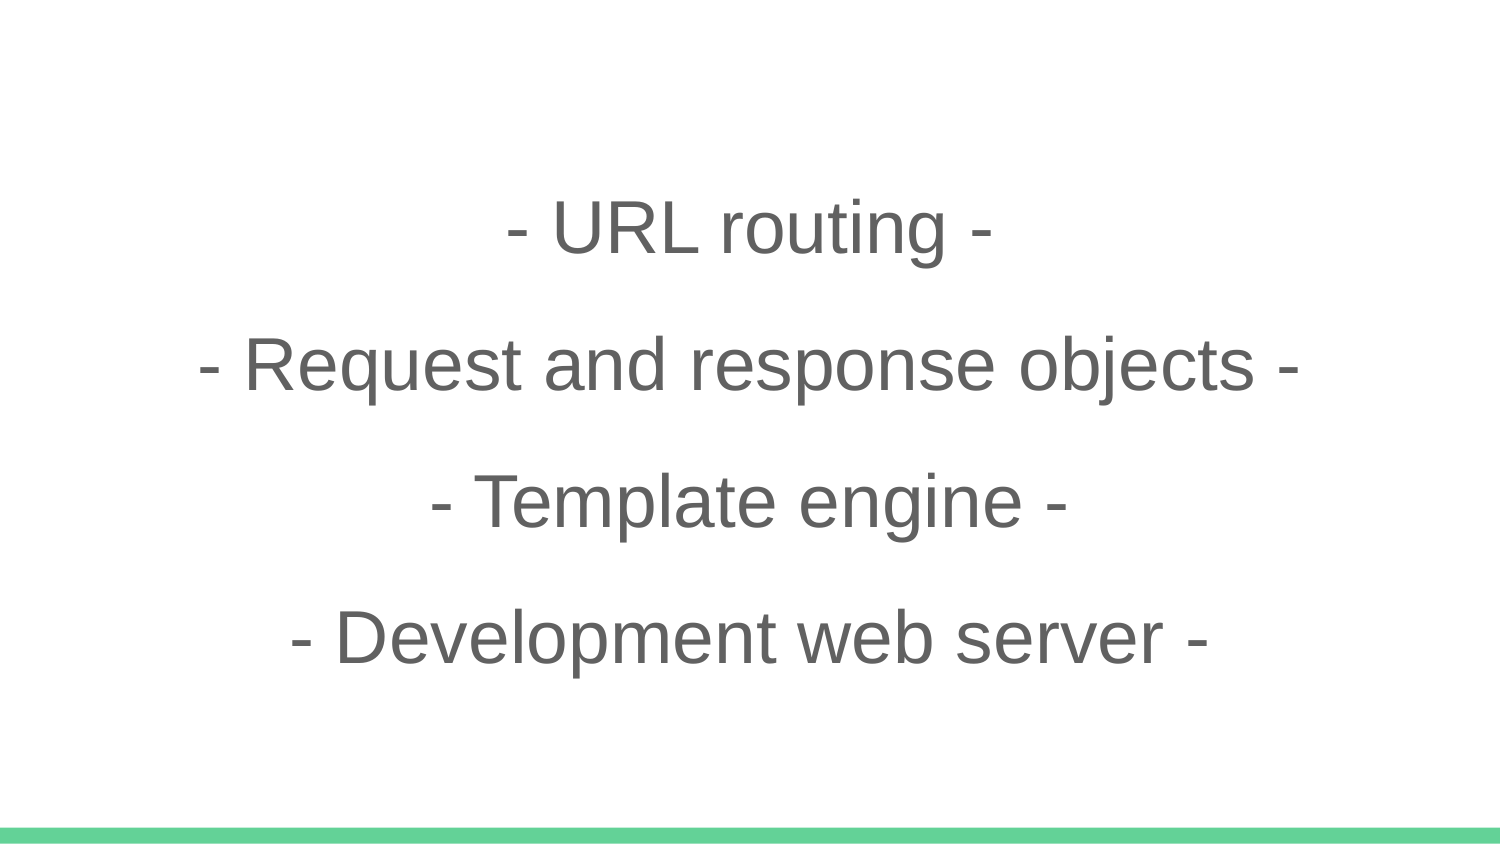

- URL routing -
- Request and response objects -
- Template engine -
- Development web server -